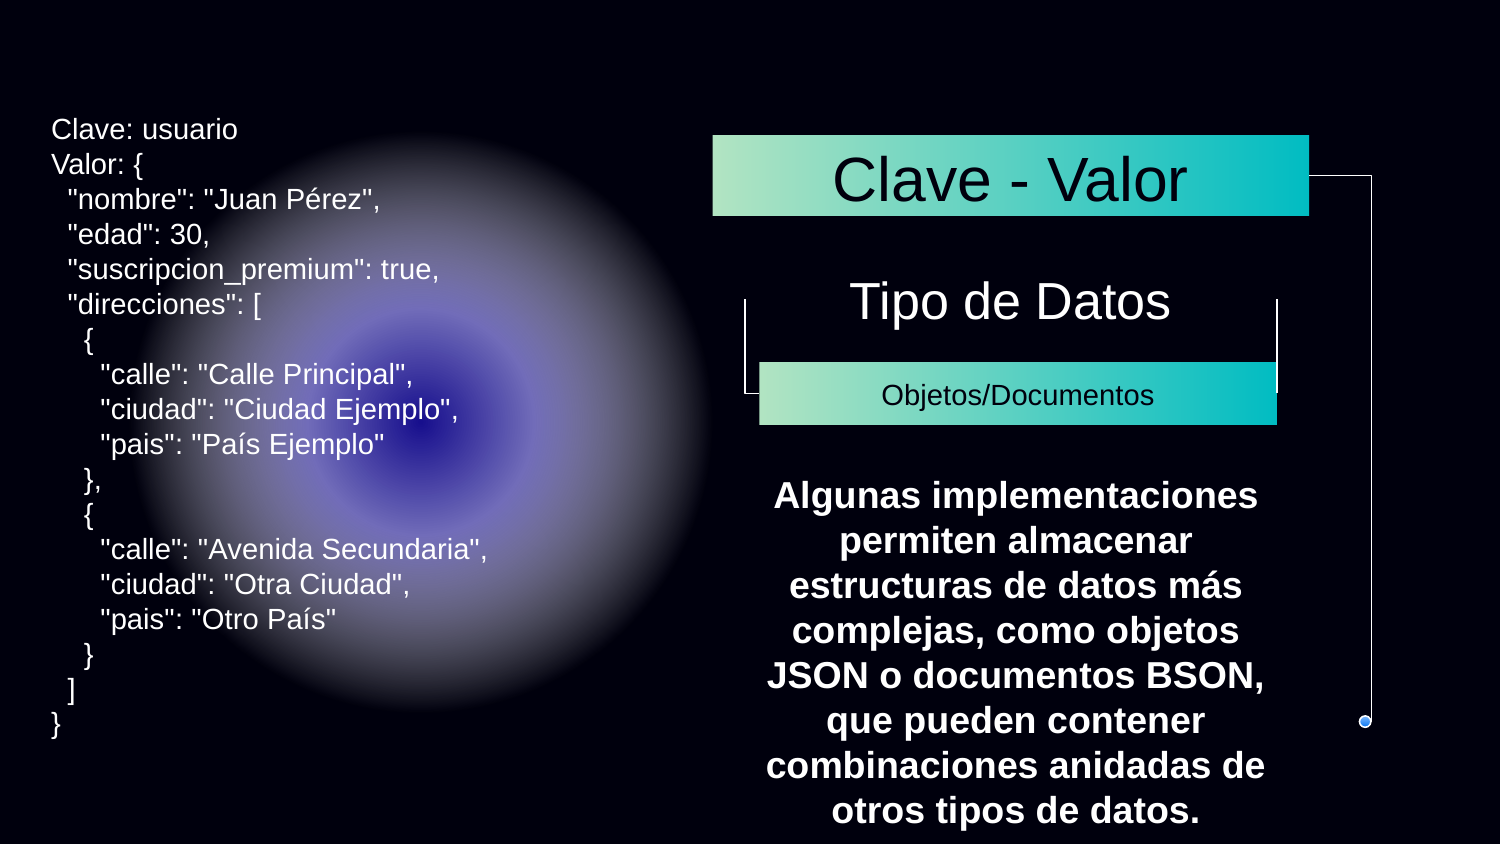

Clave: usuario
Valor: {
  "nombre": "Juan Pérez",
  "edad": 30,
  "suscripcion_premium": true,
  "direcciones": [
    {
      "calle": "Calle Principal",
      "ciudad": "Ciudad Ejemplo",
      "pais": "País Ejemplo"
    },
    {
      "calle": "Avenida Secundaria",
      "ciudad": "Otra Ciudad",
      "pais": "Otro País"
    }
  ]
}

# Clave - Valor

Tipo de Datos
Objetos/Documentos

Algunas implementaciones permiten almacenar estructuras de datos más complejas, como objetos JSON o documentos BSON, que pueden contener combinaciones anidadas de otros tipos de datos.